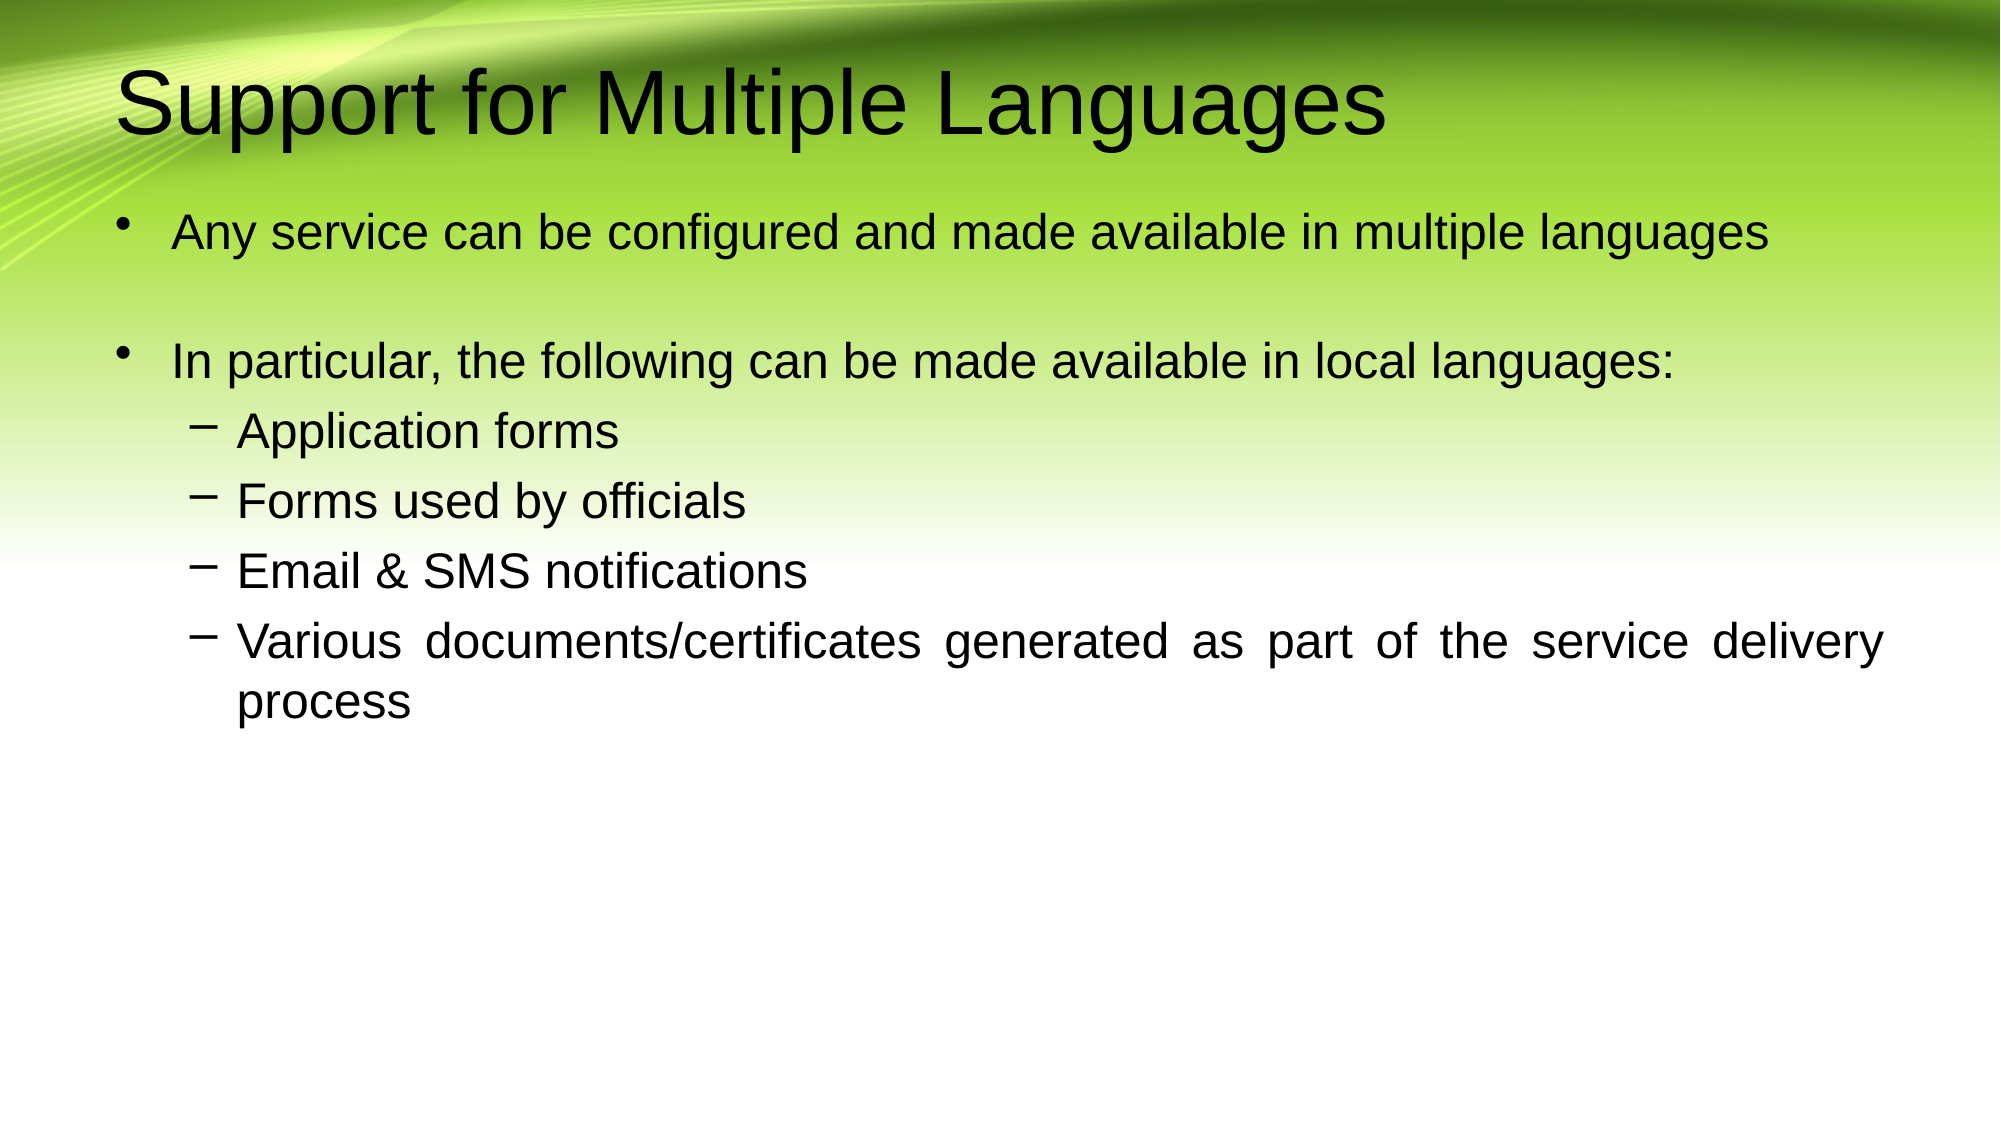

# Support for Multiple Languages
Any service can be configured and made available in multiple languages

In particular, the following can be made available in local languages:
Application forms
Forms used by officials
Email & SMS notifications
Various documents/certificates generated as part of the service delivery process